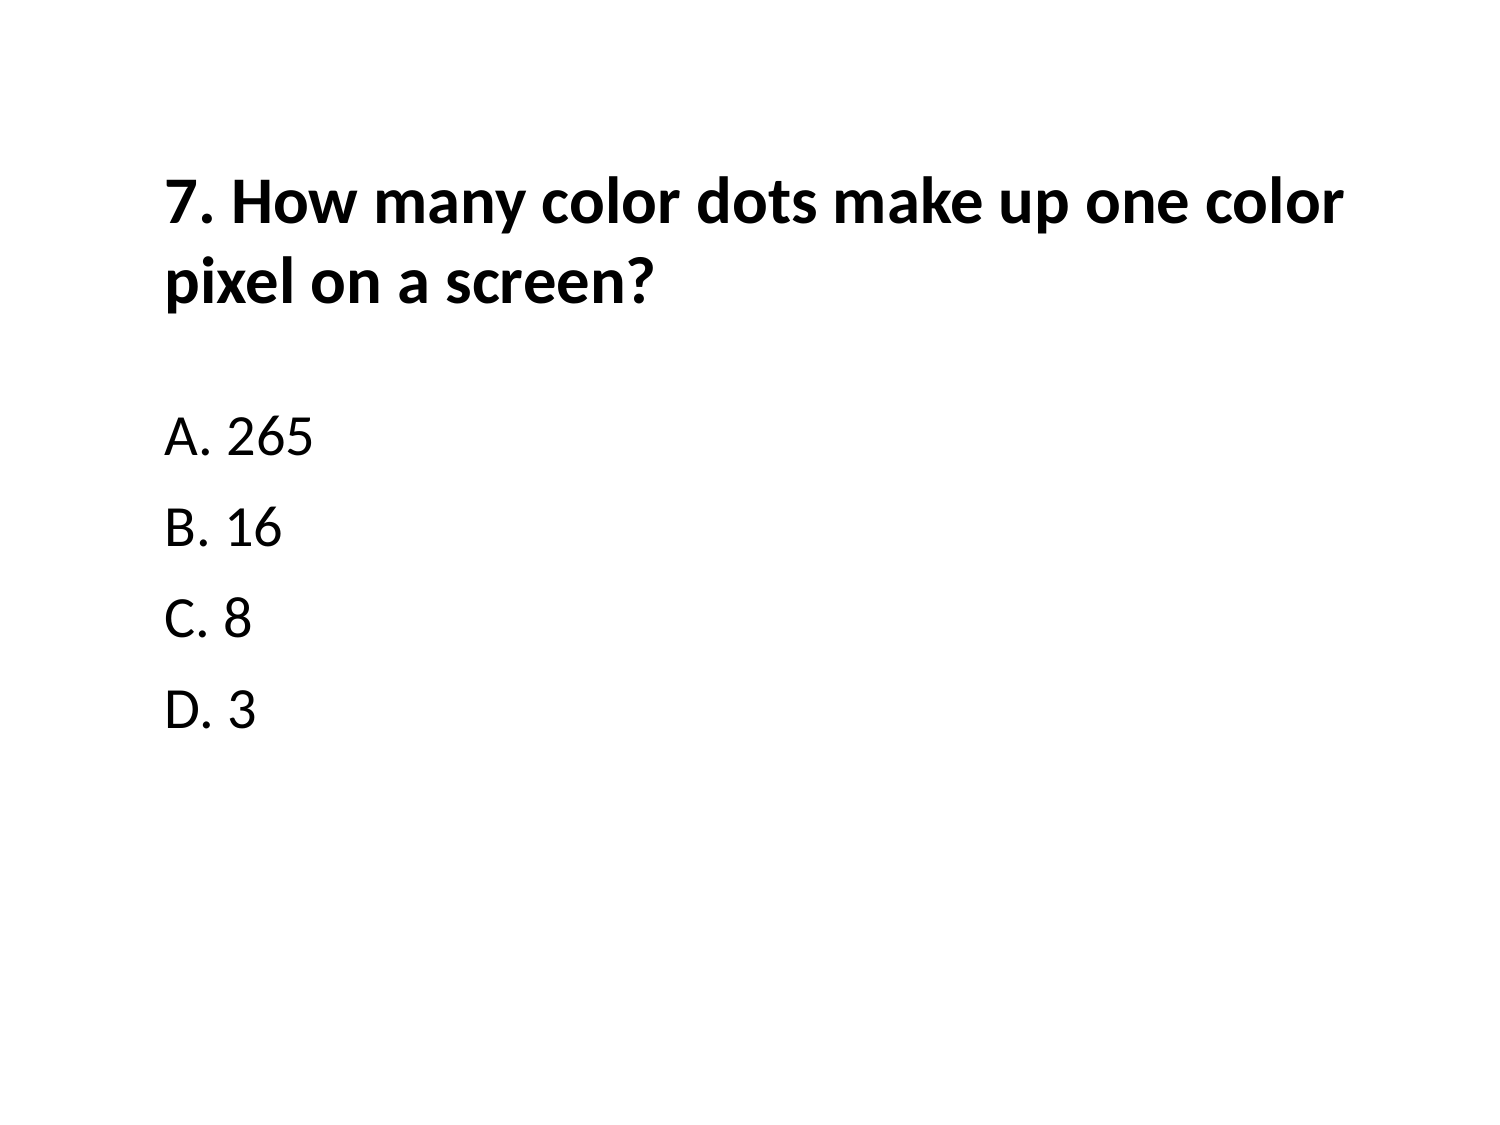

7. How many color dots make up one color pixel on a screen?

A. 265
B. 16
C. 8
D. 3